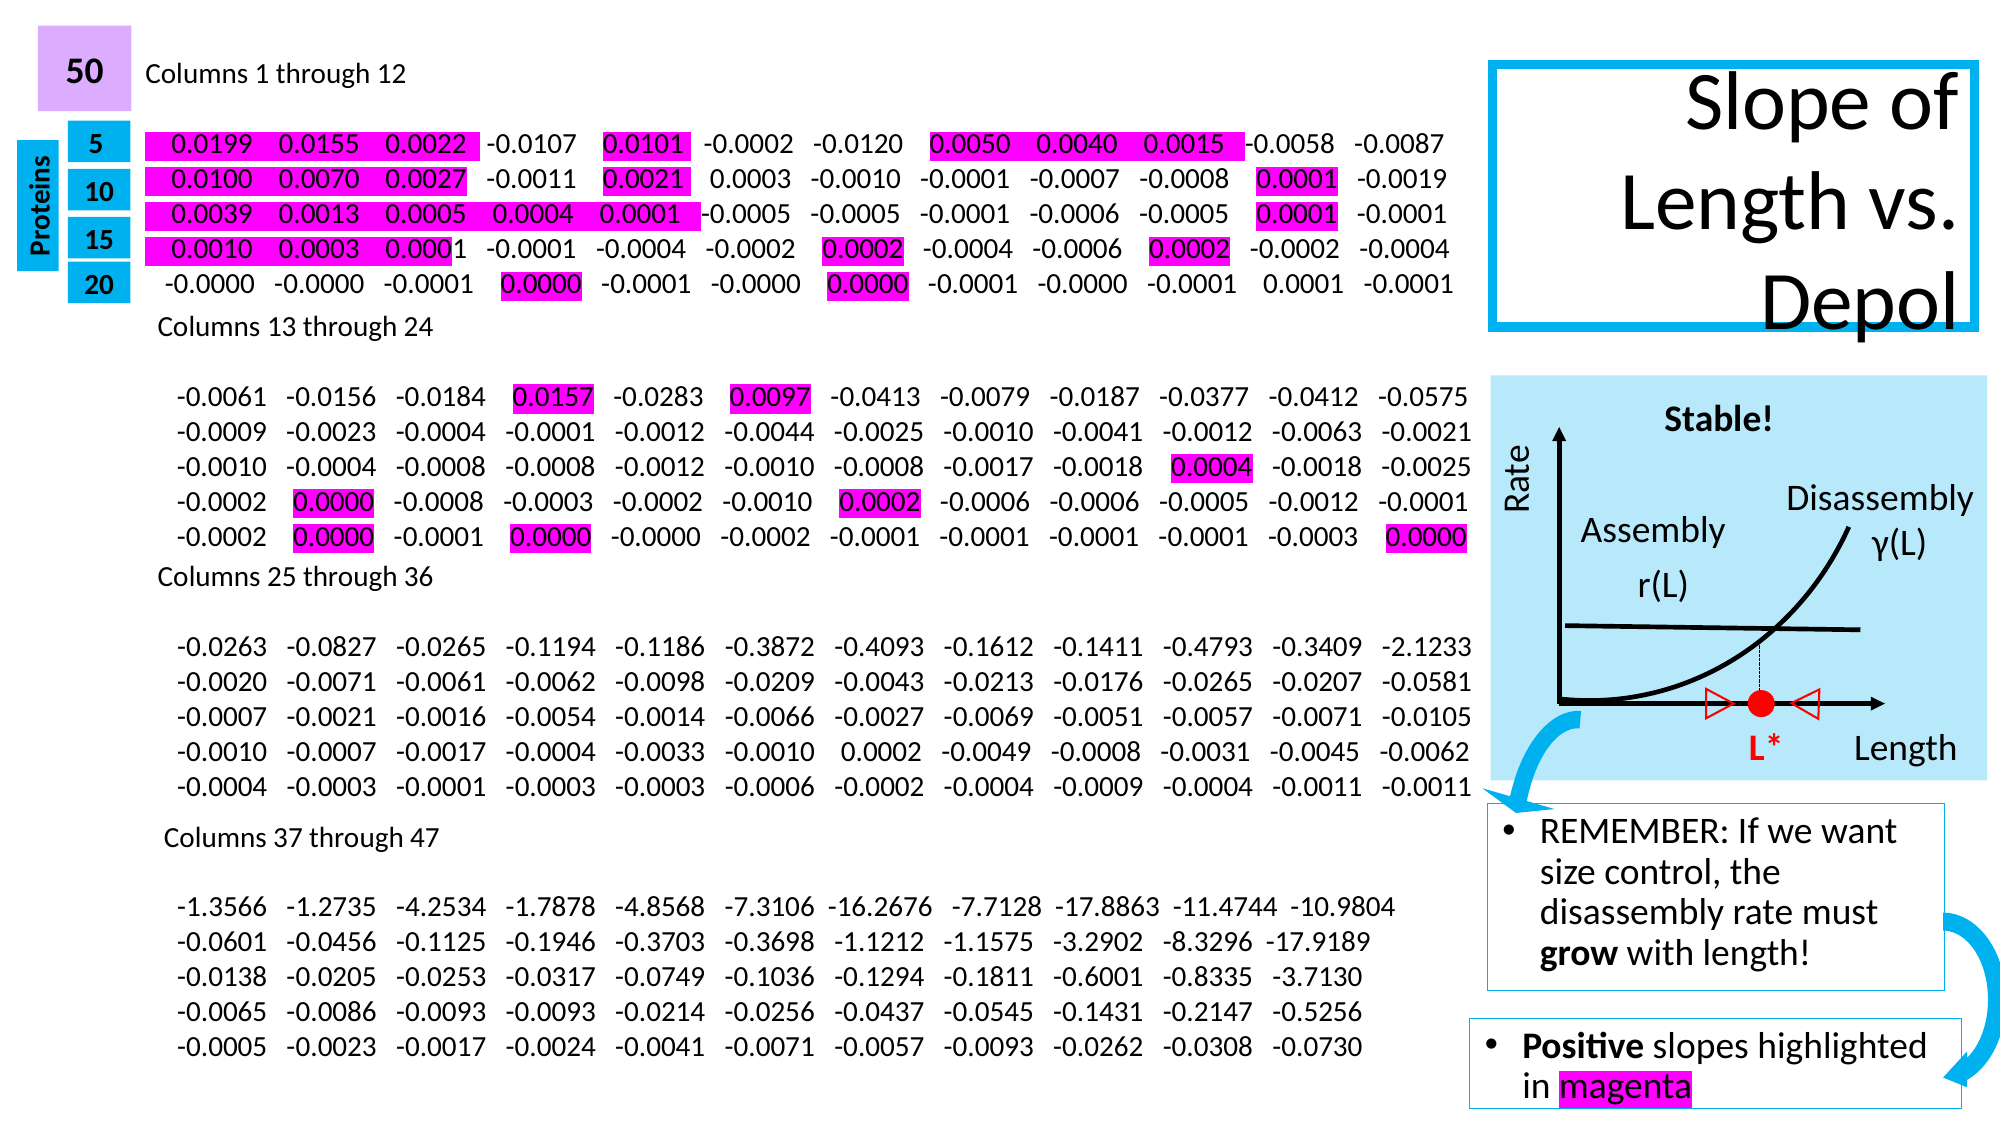

50
5
10
15
20
Columns 1 through 12

    0.0199    0.0155    0.0022   -0.0107    0.0101   -0.0002   -0.0120    0.0050    0.0040    0.0015   -0.0058   -0.0087
    0.0100    0.0070    0.0027   -0.0011    0.0021    0.0003   -0.0010   -0.0001   -0.0007   -0.0008    0.0001   -0.0019
    0.0039    0.0013    0.0005    0.0004    0.0001   -0.0005   -0.0005   -0.0001   -0.0006   -0.0005    0.0001   -0.0001
    0.0010    0.0003    0.0001   -0.0001   -0.0004   -0.0002    0.0002   -0.0004   -0.0006    0.0002   -0.0002   -0.0004
   -0.0000   -0.0000   -0.0001    0.0000   -0.0001   -0.0000    0.0000   -0.0001   -0.0000   -0.0001    0.0001   -0.0001
Slope of Length vs. Depol

Stable!
Rate
Disassembly
Assembly
γ(L)
r(L)

Length
L*

Proteins
Columns 13 through 24

   -0.0061   -0.0156   -0.0184    0.0157   -0.0283    0.0097   -0.0413   -0.0079   -0.0187   -0.0377   -0.0412   -0.0575
   -0.0009   -0.0023   -0.0004   -0.0001   -0.0012   -0.0044   -0.0025   -0.0010   -0.0041   -0.0012   -0.0063   -0.0021
   -0.0010   -0.0004   -0.0008   -0.0008   -0.0012   -0.0010   -0.0008   -0.0017   -0.0018    0.0004   -0.0018   -0.0025
   -0.0002    0.0000   -0.0008   -0.0003   -0.0002   -0.0010    0.0002   -0.0006   -0.0006   -0.0005   -0.0012   -0.0001
   -0.0002    0.0000   -0.0001    0.0000   -0.0000   -0.0002   -0.0001   -0.0001   -0.0001   -0.0001   -0.0003    0.0000
Columns 25 through 36

   -0.0263   -0.0827   -0.0265   -0.1194   -0.1186   -0.3872   -0.4093   -0.1612   -0.1411   -0.4793   -0.3409   -2.1233
   -0.0020   -0.0071   -0.0061   -0.0062   -0.0098   -0.0209   -0.0043   -0.0213   -0.0176   -0.0265   -0.0207   -0.0581
   -0.0007   -0.0021   -0.0016   -0.0054   -0.0014   -0.0066   -0.0027   -0.0069   -0.0051   -0.0057   -0.0071   -0.0105
   -0.0010   -0.0007   -0.0017   -0.0004   -0.0033   -0.0010    0.0002   -0.0049   -0.0008   -0.0031   -0.0045   -0.0062
   -0.0004   -0.0003   -0.0001   -0.0003   -0.0003   -0.0006   -0.0002   -0.0004   -0.0009   -0.0004   -0.0011   -0.0011

REMEMBER: If we want size control, the disassembly rate must grow with length!
 Columns 37 through 47

   -1.3566   -1.2735   -4.2534   -1.7878   -4.8568   -7.3106  -16.2676   -7.7128  -17.8863  -11.4744  -10.9804
   -0.0601   -0.0456   -0.1125   -0.1946   -0.3703   -0.3698   -1.1212   -1.1575   -3.2902   -8.3296  -17.9189
   -0.0138   -0.0205   -0.0253   -0.0317   -0.0749   -0.1036   -0.1294   -0.1811   -0.6001   -0.8335   -3.7130
   -0.0065   -0.0086   -0.0093   -0.0093   -0.0214   -0.0256   -0.0437   -0.0545   -0.1431   -0.2147   -0.5256
   -0.0005   -0.0023   -0.0017   -0.0024   -0.0041   -0.0071   -0.0057   -0.0093   -0.0262   -0.0308   -0.0730

Positive slopes highlighted in magenta